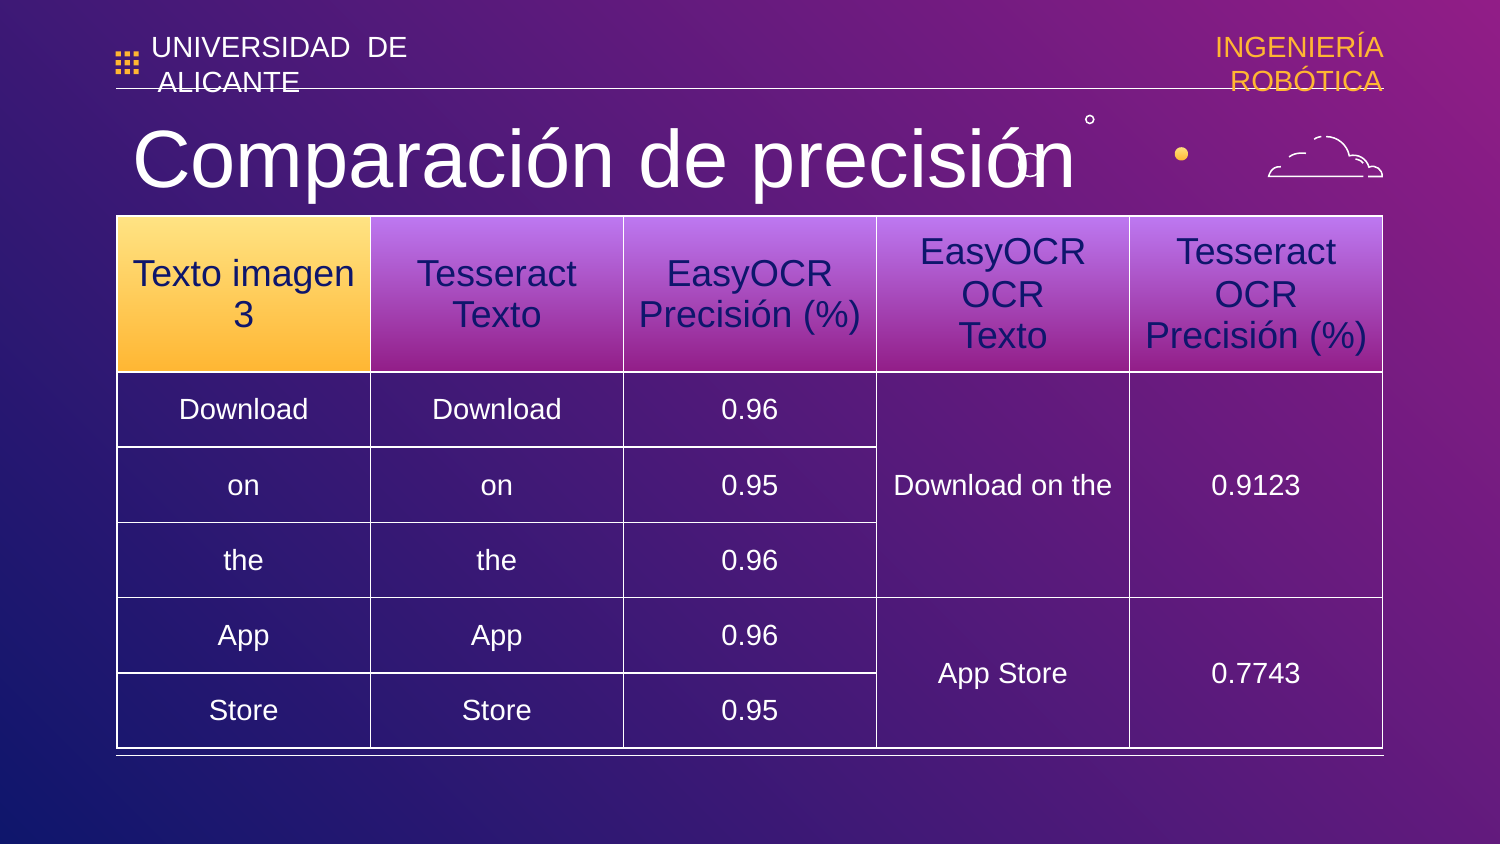

INGENIERÍA ROBÓTICA
UNIVERSIDAD  DE   ALICANTE

# Comparación de precisión

| Texto imagen 3 | Tesseract Texto | EasyOCR Precisión (%) | EasyOCR OCR Texto | Tesseract OCR Precisión (%) |
| --- | --- | --- | --- | --- |
| Download | Download | 0.96 | Download on the | 0.9123 |
| on | on | 0.95 |  |  |
| the | the | 0.96 |  |  |
| App | App | 0.96 | App Store | 0.7743 |
| Store | Store | 0.95 |  |  |